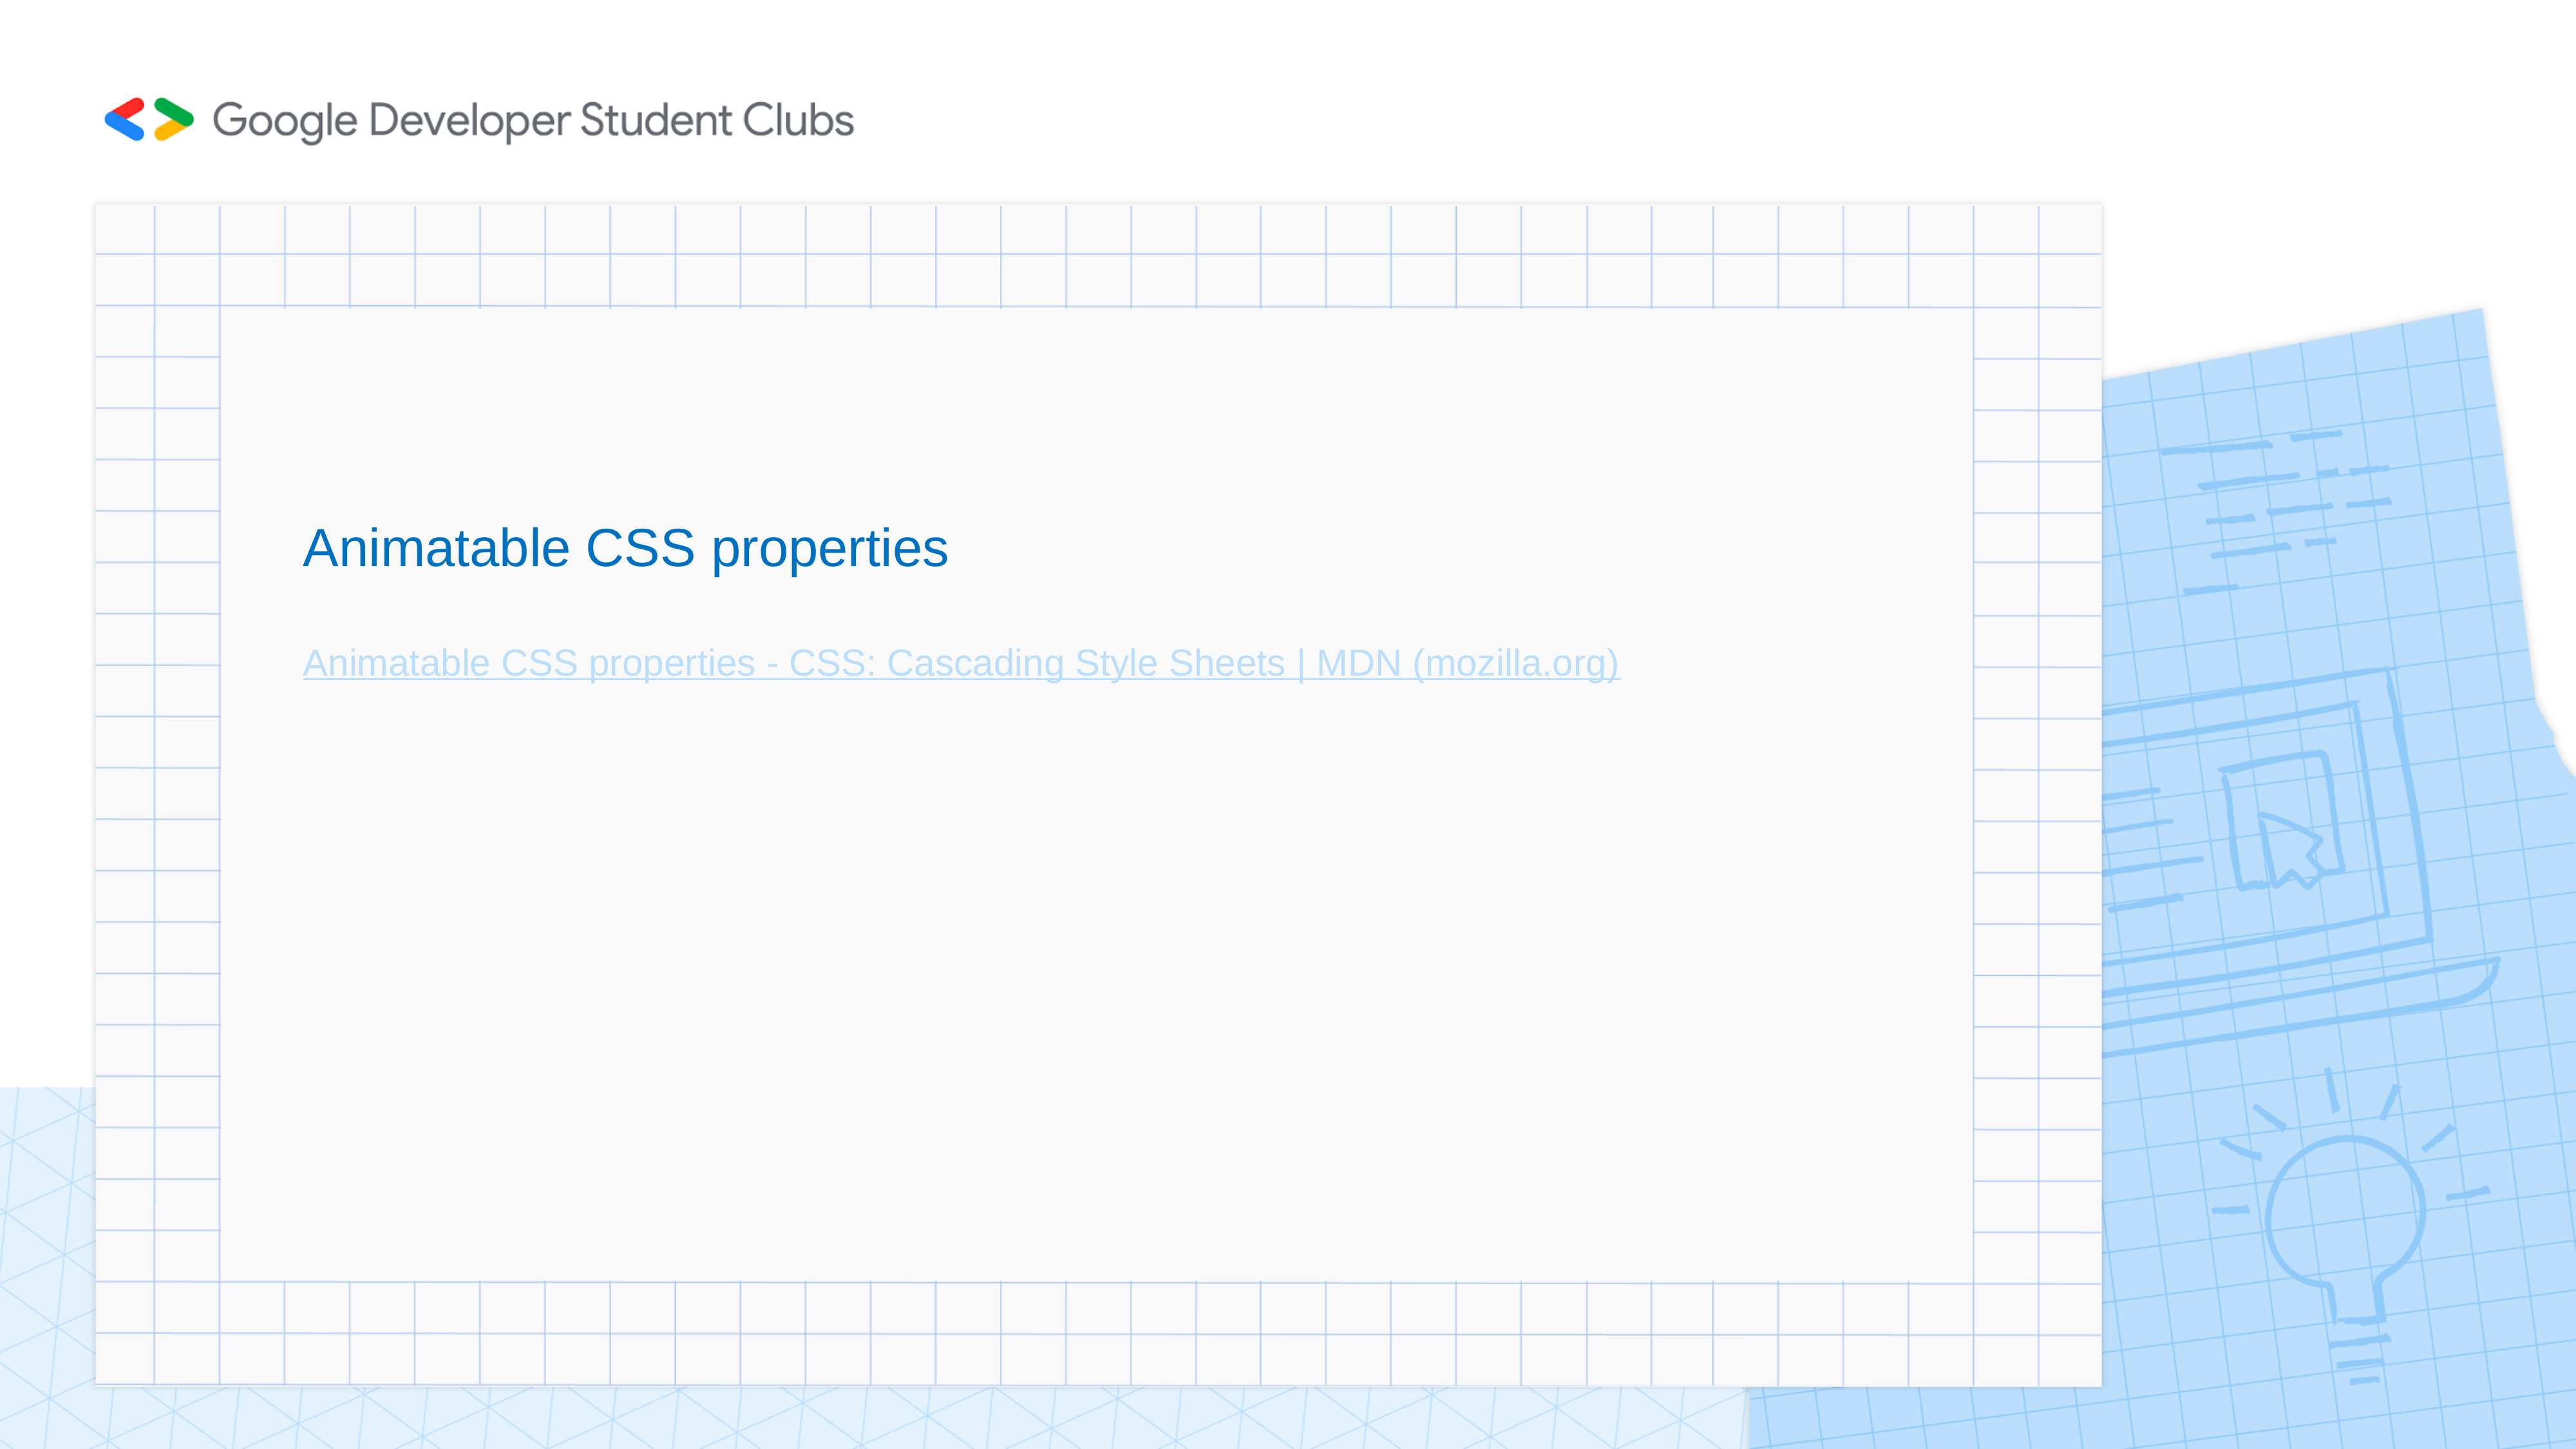

Animatable CSS properties
Animatable CSS properties - CSS: Cascading Style Sheets | MDN (mozilla.org)